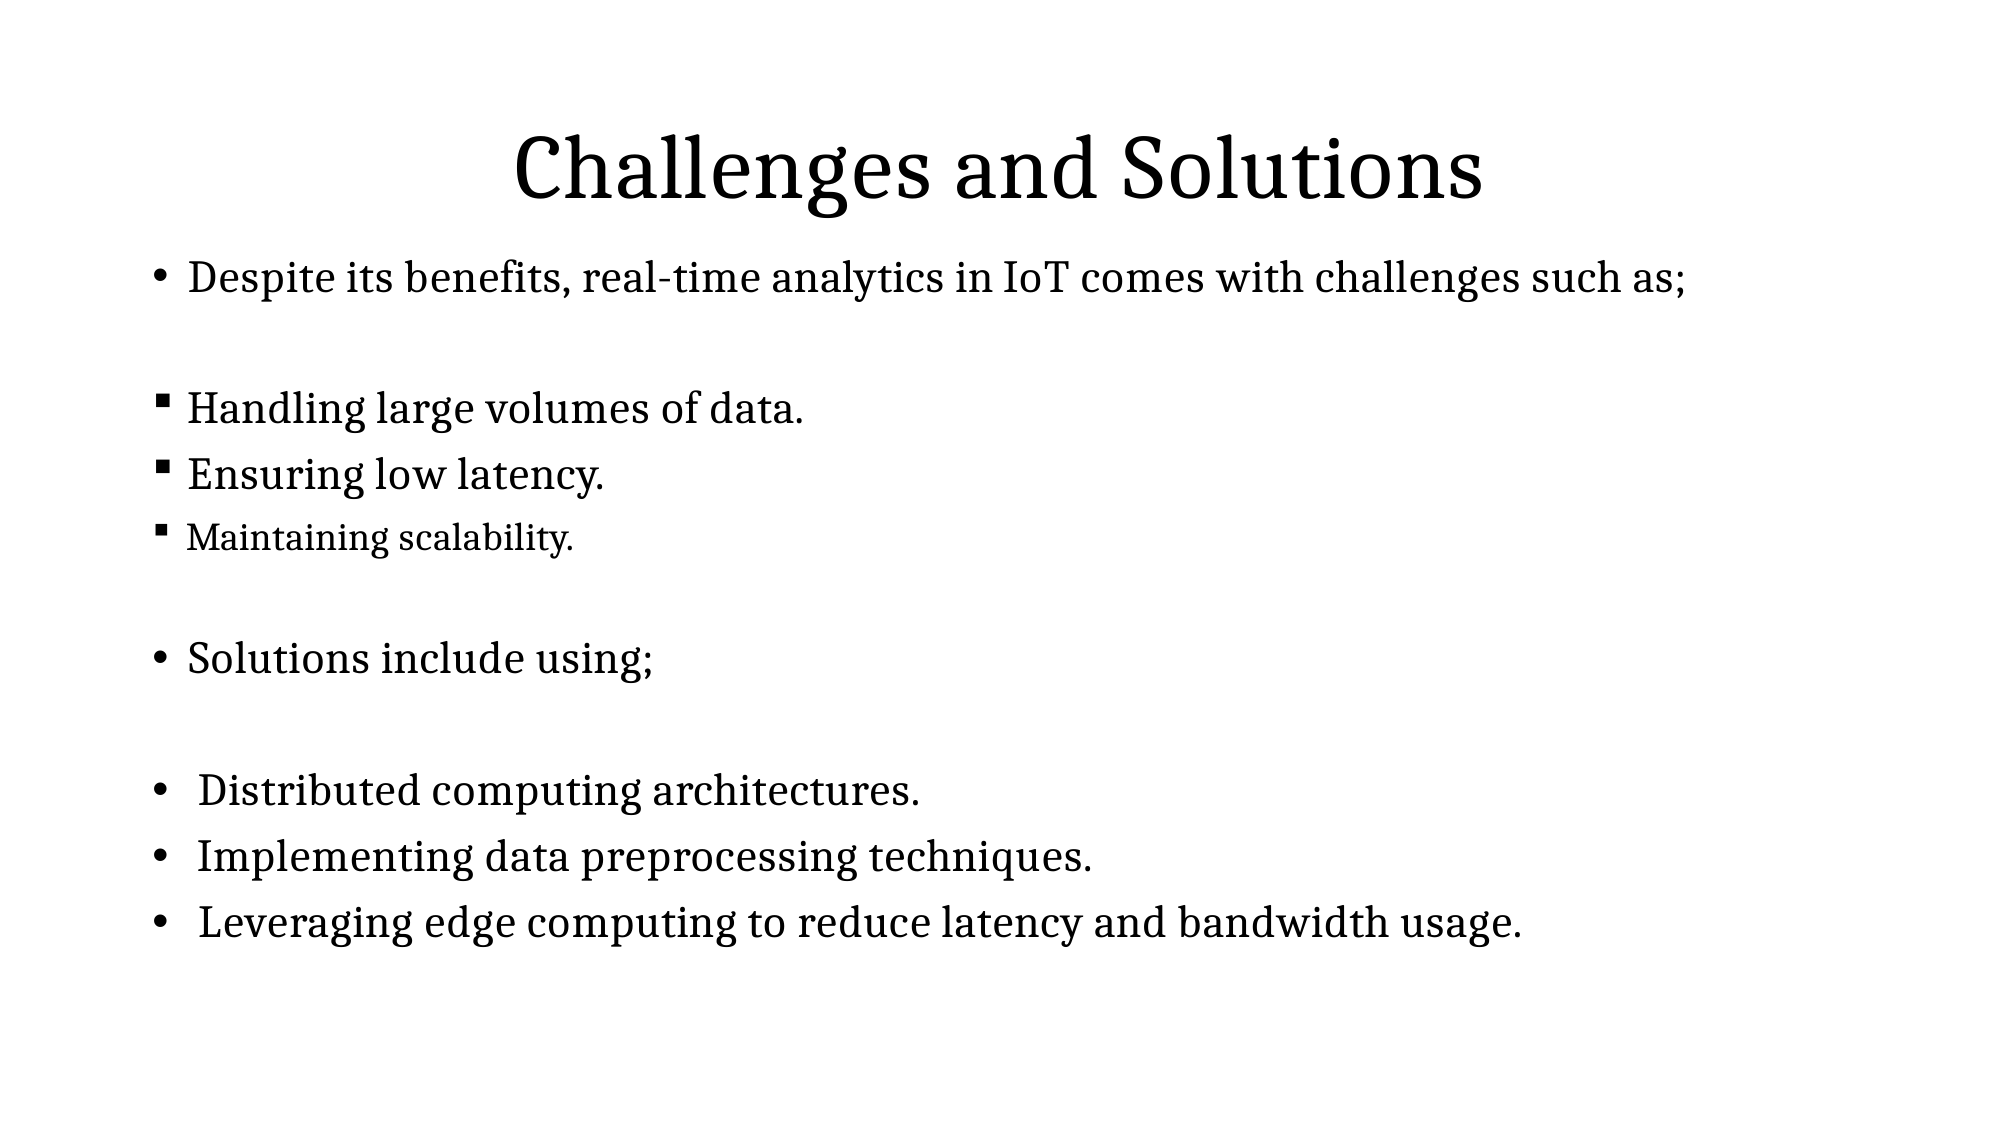

# Challenges and Solutions
Despite its benefits, real-time analytics in IoT comes with challenges such as;

Handling large volumes of data.
Ensuring low latency.
Maintaining scalability.

Solutions include using;

 Distributed computing architectures.
 Implementing data preprocessing techniques.
 Leveraging edge computing to reduce latency and bandwidth usage.